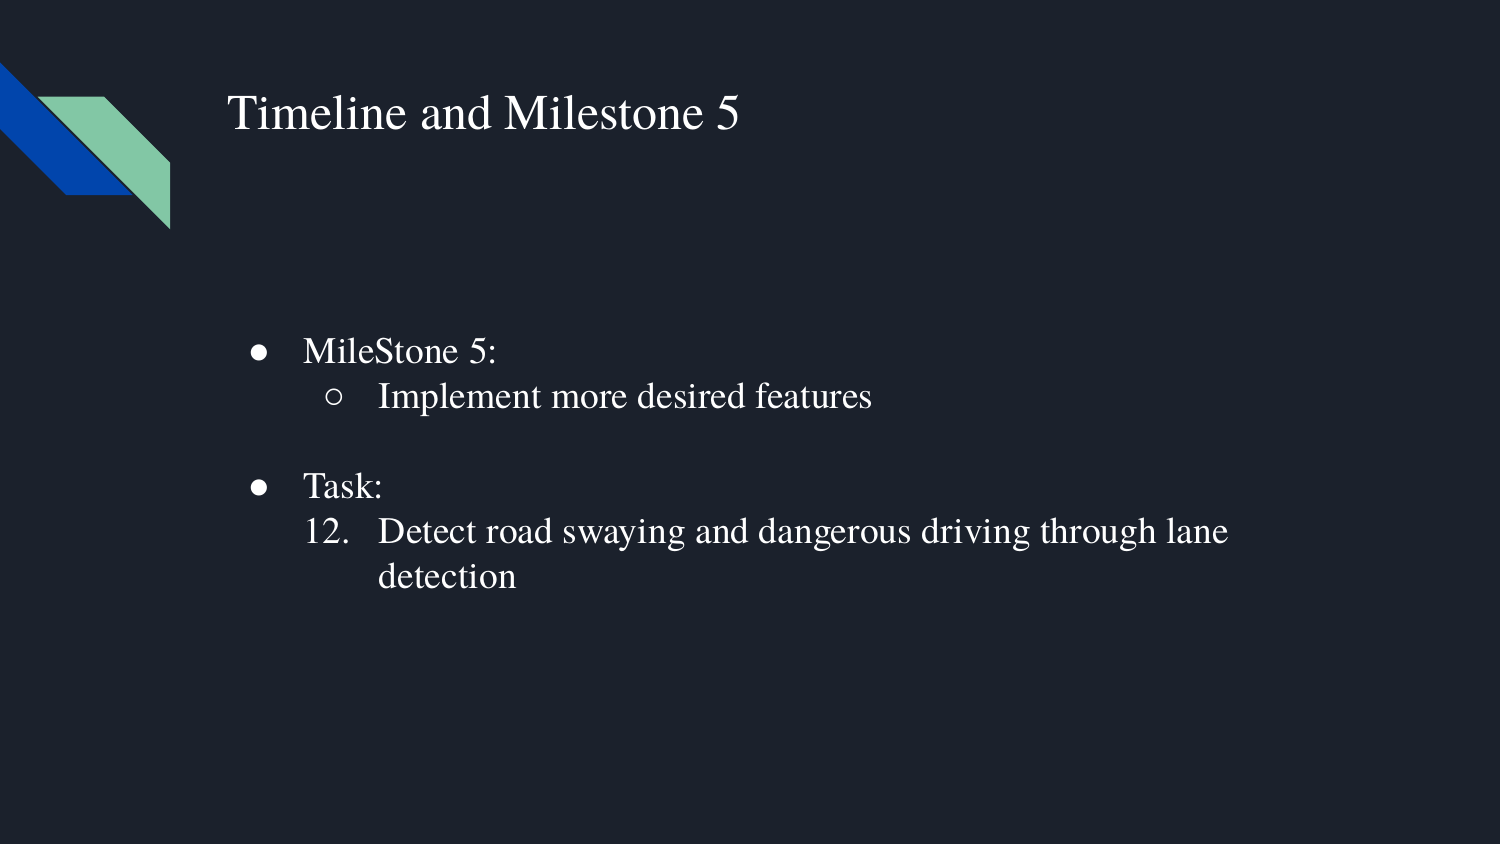

# Timeline and Milestone 5
MileStone 5:
Implement more desired features

Task:
12.	Detect road swaying and dangerous driving through lane detection